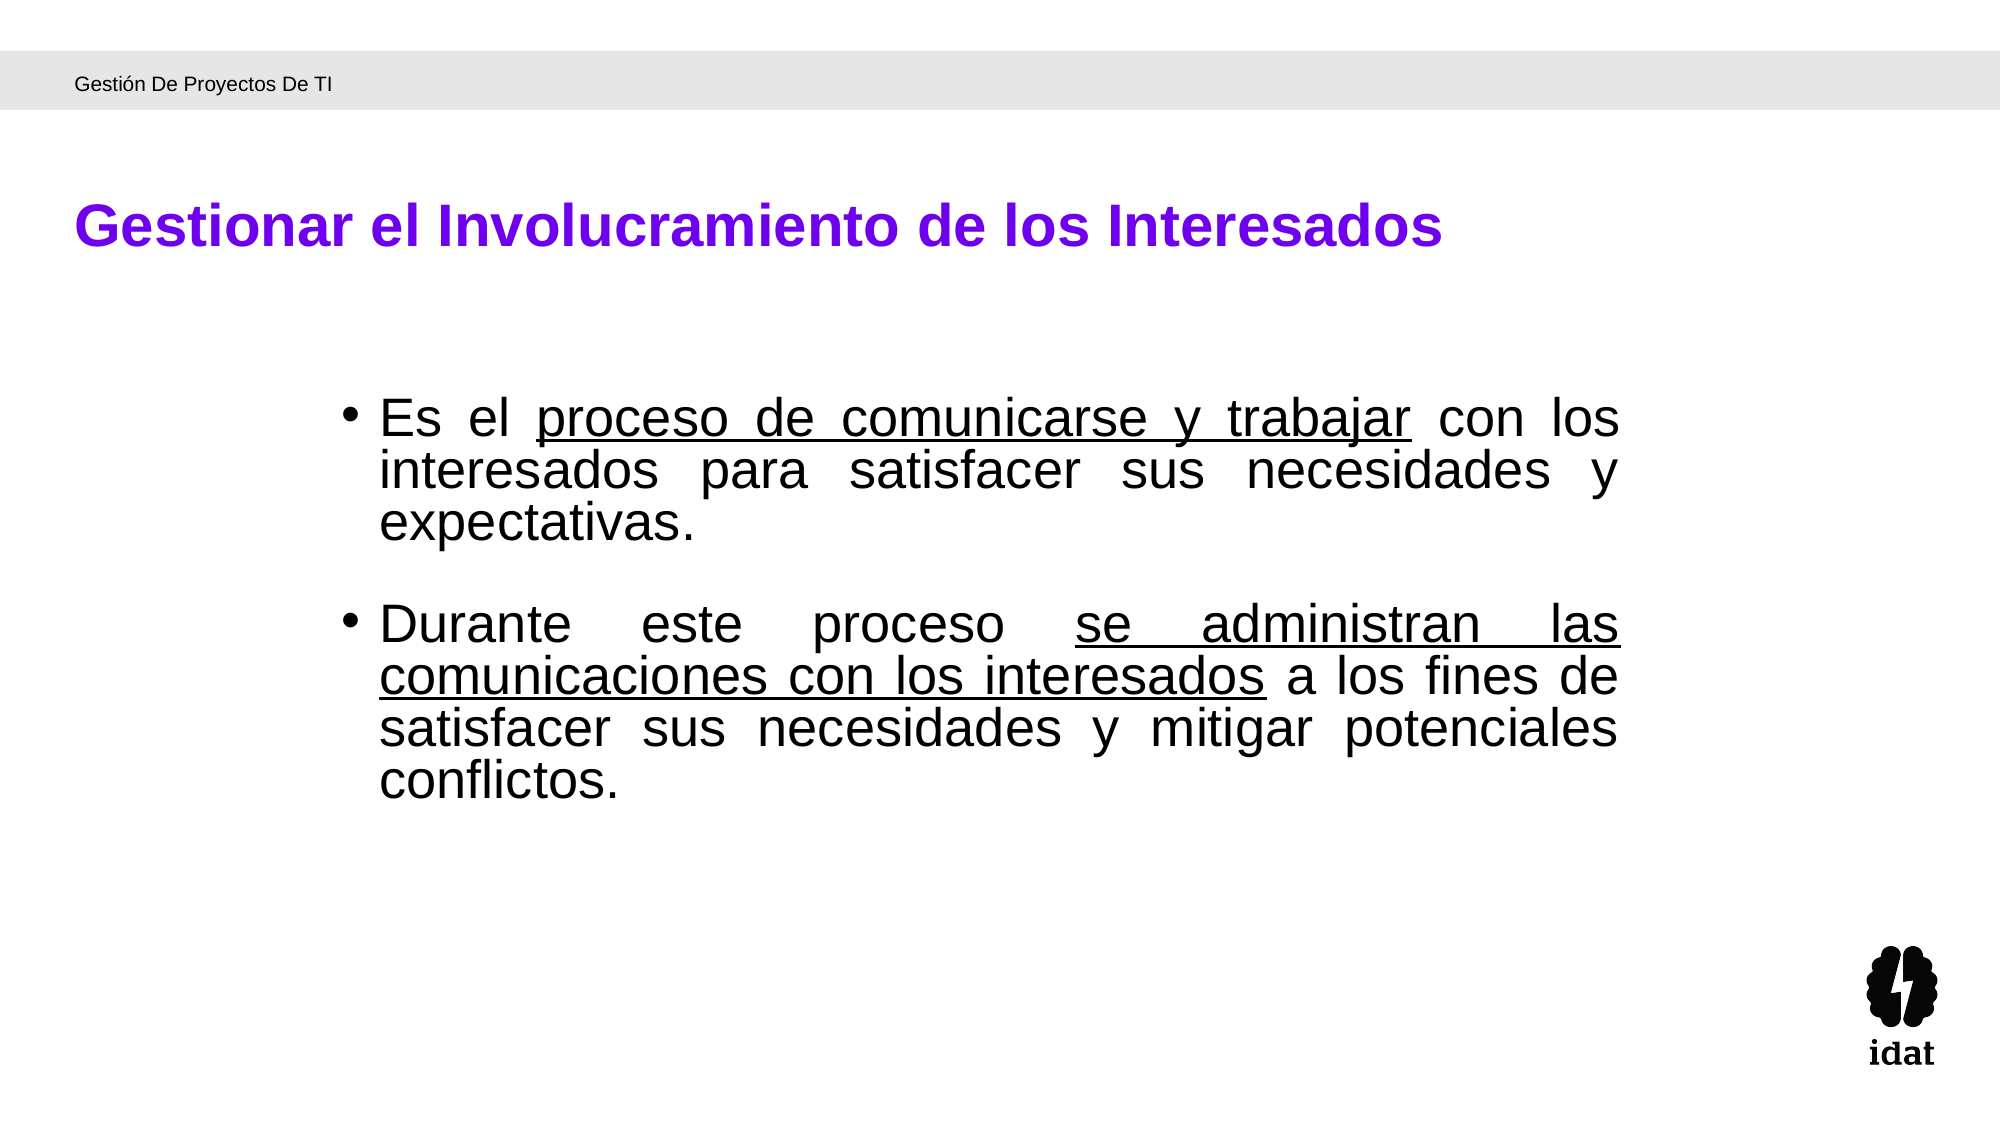

Gestión De Proyectos De TI

Gestionar el Involucramiento de los Interesados
Es el proceso de comunicarse y trabajar con los interesados para satisfacer sus necesidades y expectativas.
Durante este proceso se administran las comunicaciones con los interesados a los fines de satisfacer sus necesidades y mitigar potenciales conflictos.